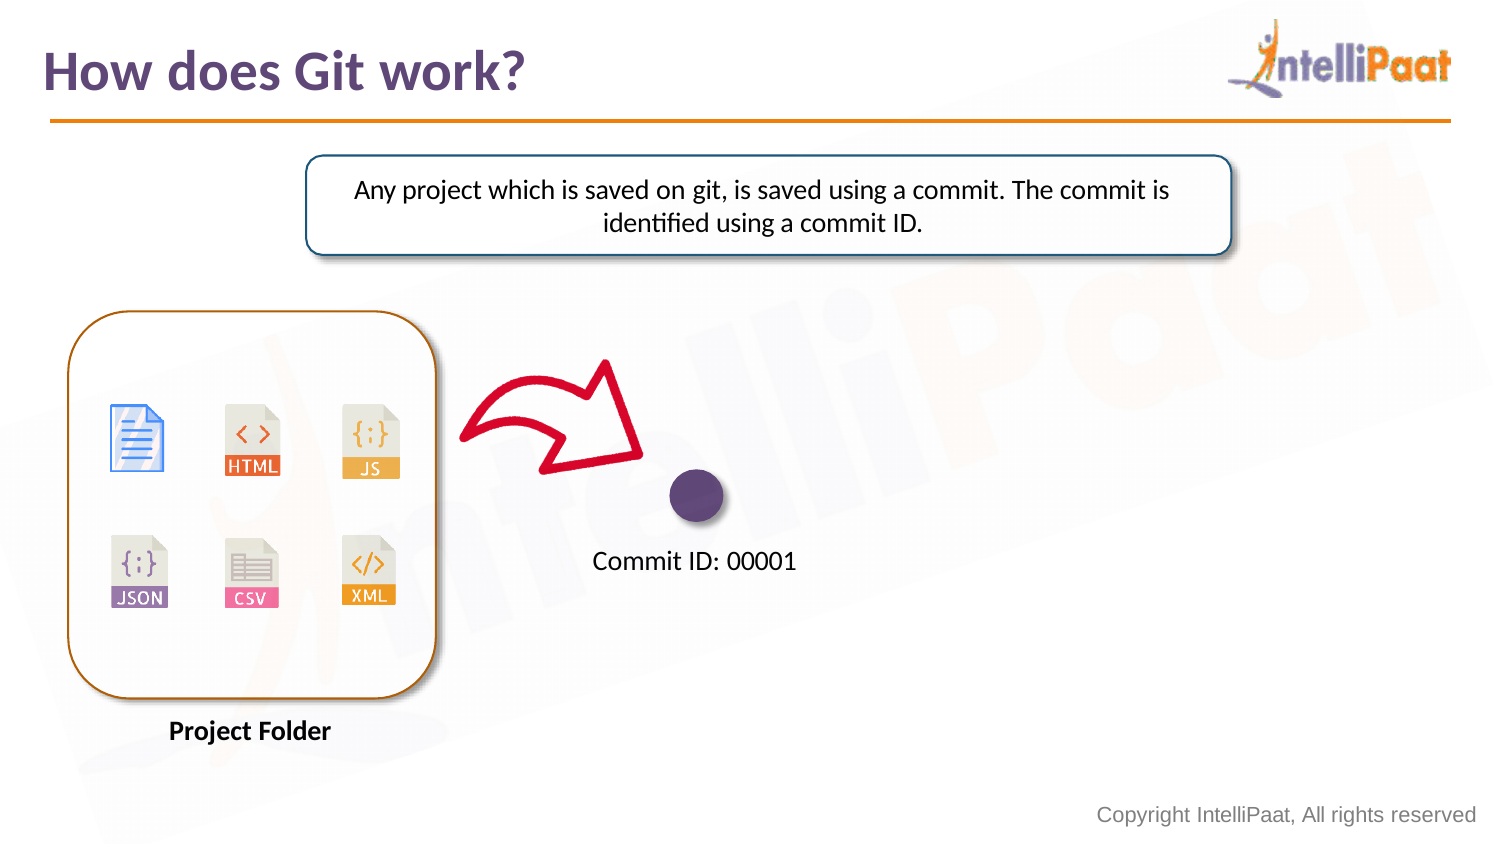

# How does Git work?

Any project which is saved on git, is saved using a commit. The commit is  identified using a commit ID.

Commit ID: 00001
Project Folder
Copyright IntelliPaat, All rights reserved